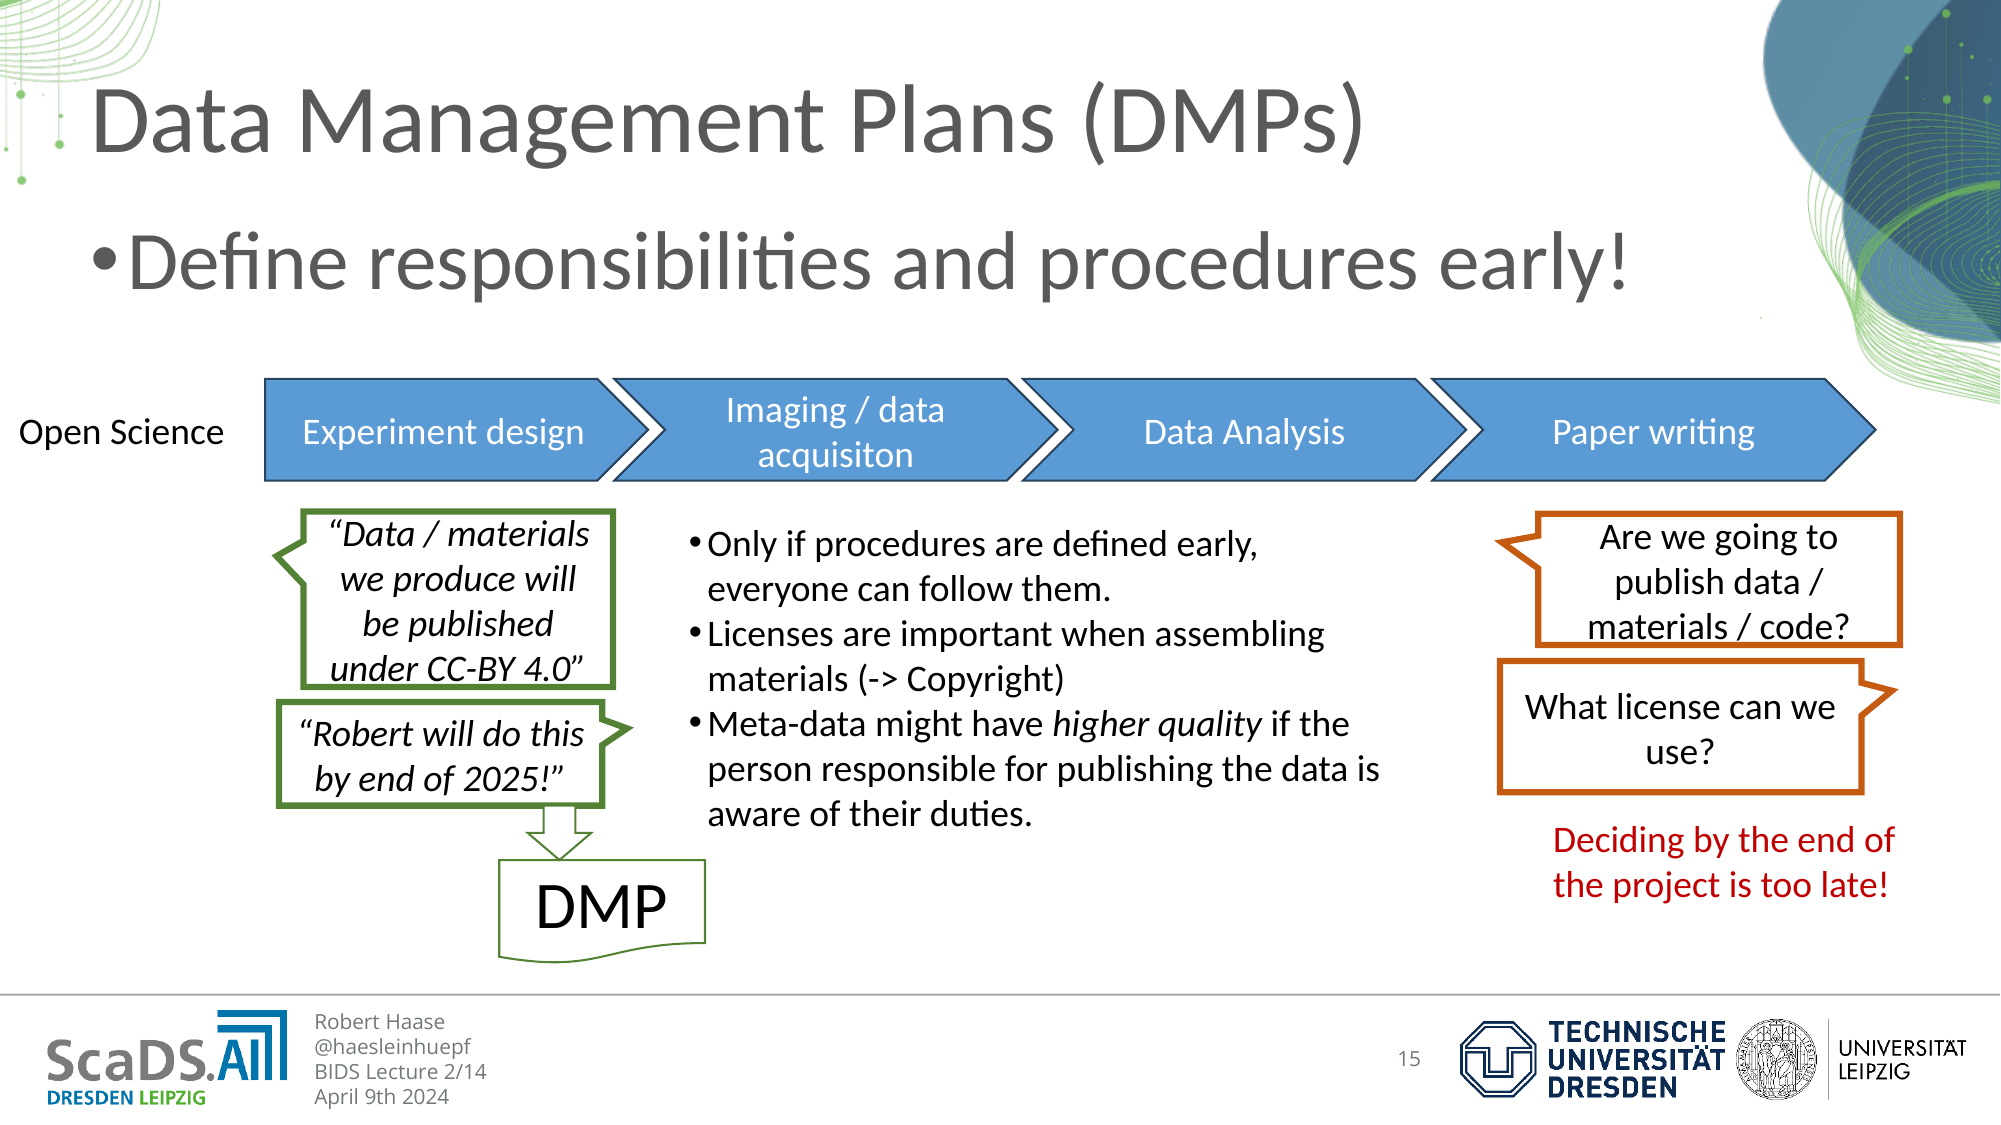

# Data Management Plans (DMPs)
Define responsibilities and procedures early!

Experiment design
Imaging / data acquisiton
Data Analysis
Paper writing
Open Science
“Data / materials we produce will be published under CC-BY 4.0”
Only if procedures are defined early, everyone can follow them.
Licenses are important when assembling materials (-> Copyright)
Meta-data might have higher quality if the person responsible for publishing the data is aware of their duties.
Are we going to publish data / materials / code?
What license can we use?
“Robert will do this by end of 2025!”

Deciding by the end of the project is too late!
DMP